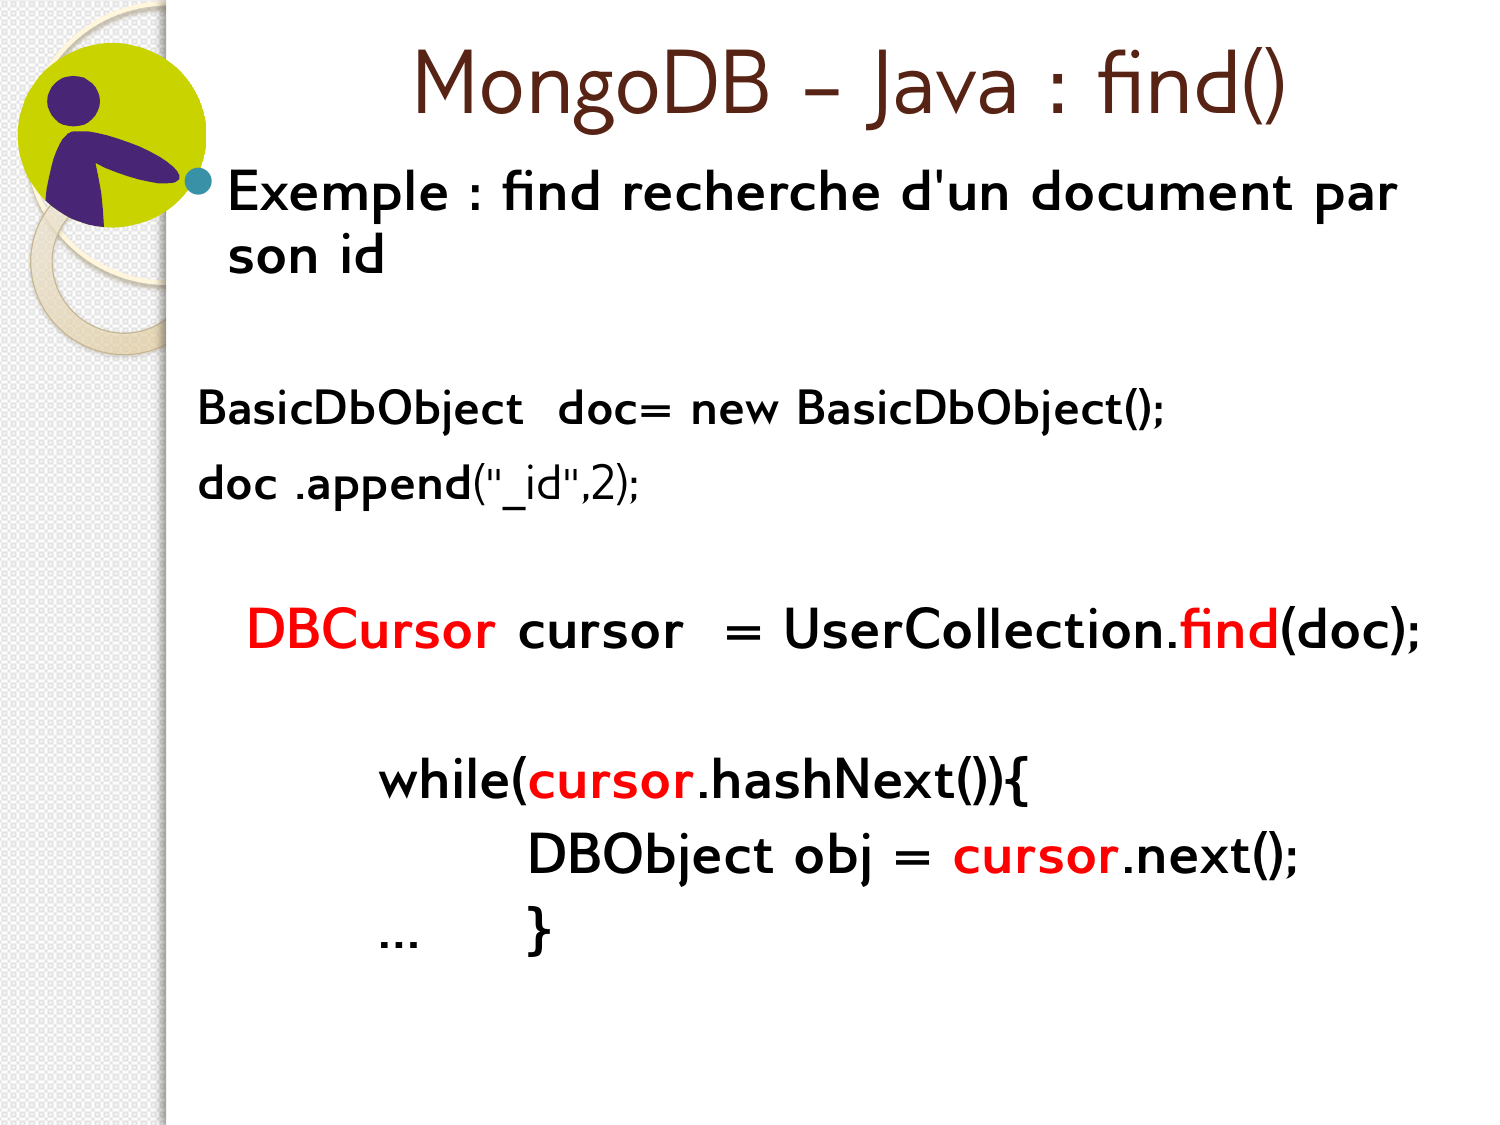

# MongoDB – Java : find()
Exemple : find recherche d'un document par son id

 BasicDbObject  doc= new BasicDbObject();
 doc .append("_id",2);

	 DBCursor cursor  = UserCollection.find(doc);

		while(cursor.hashNext()){
			DBObject obj = cursor.next();
		…	}